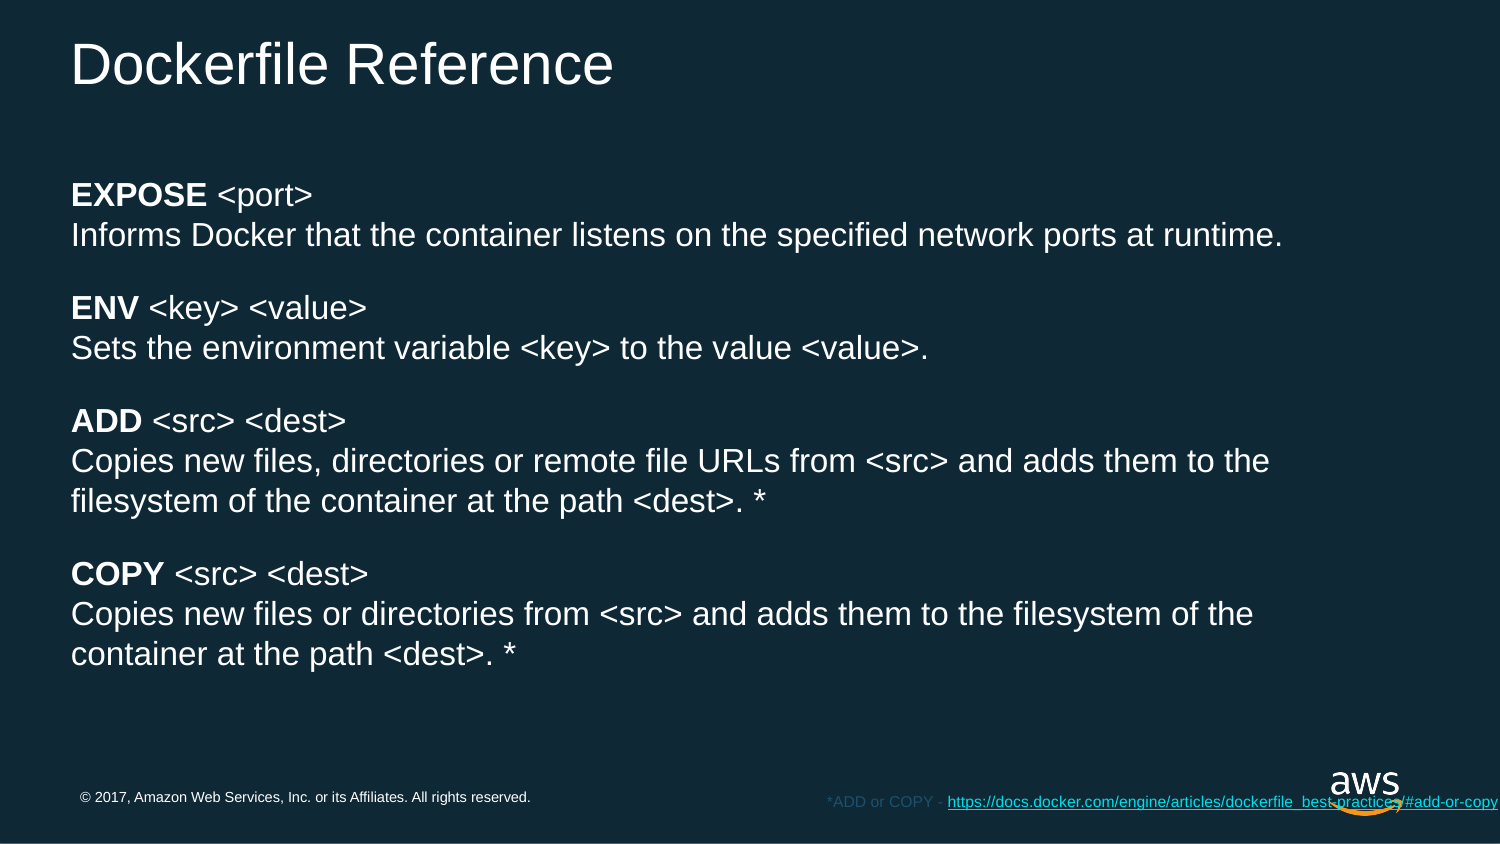

# Dockerfile Reference
EXPOSE <port>
Informs Docker that the container listens on the specified network ports at runtime.

ENV <key> <value>
Sets the environment variable <key> to the value <value>.

ADD <src> <dest>
Copies new files, directories or remote file URLs from <src> and adds them to the filesystem of the container at the path <dest>. *

COPY <src> <dest>
Copies new files or directories from <src> and adds them to the filesystem of the container at the path <dest>. *
*ADD or COPY - https://docs.docker.com/engine/articles/dockerfile_best-practices/#add-or-copy